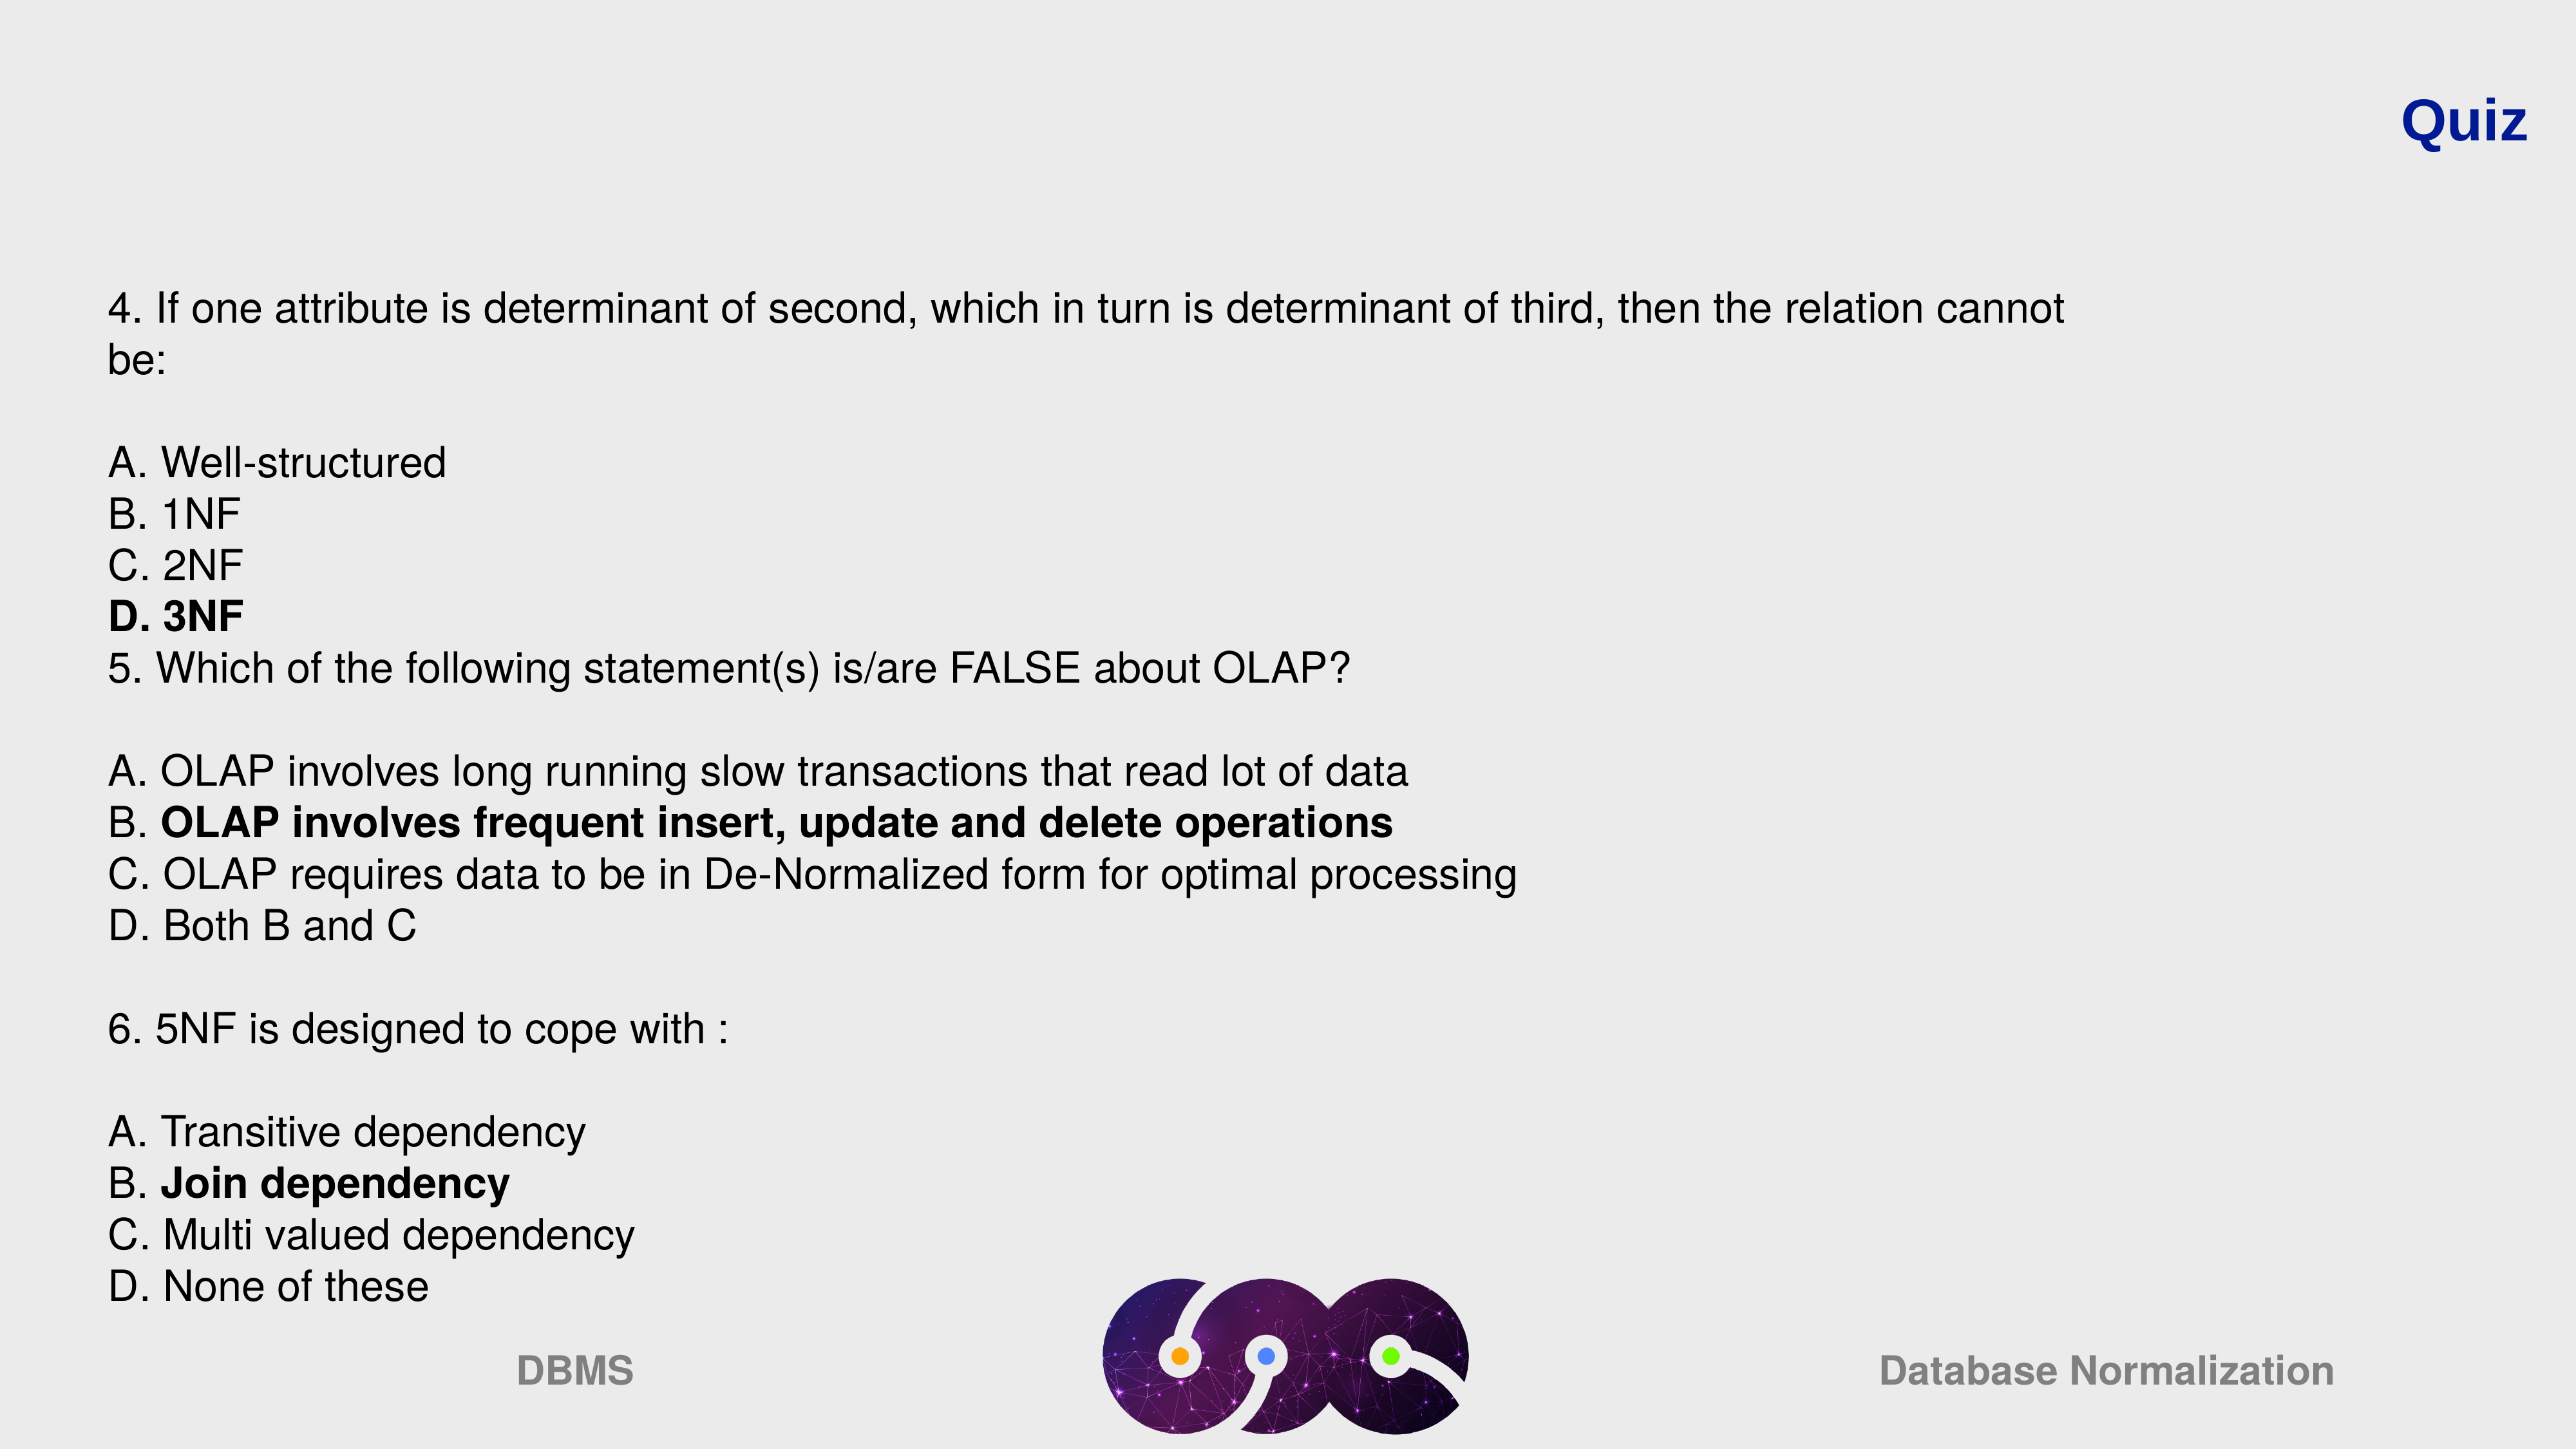

Quiz
4. If one attribute is determinant of second, which in turn is determinant of third, then the relation cannot be:
A. Well-structured
B. 1NF
C. 2NF
D. 3NF
5. Which of the following statement(s) is/are FALSE about OLAP?
A. OLAP involves long running slow transactions that read lot of data
B. OLAP involves frequent insert, update and delete operations
C. OLAP requires data to be in De-Normalized form for optimal processing
D. Both B and C

6. 5NF is designed to cope with :
A. Transitive dependency
B. Join dependency
C. Multi valued dependency
D. None of these